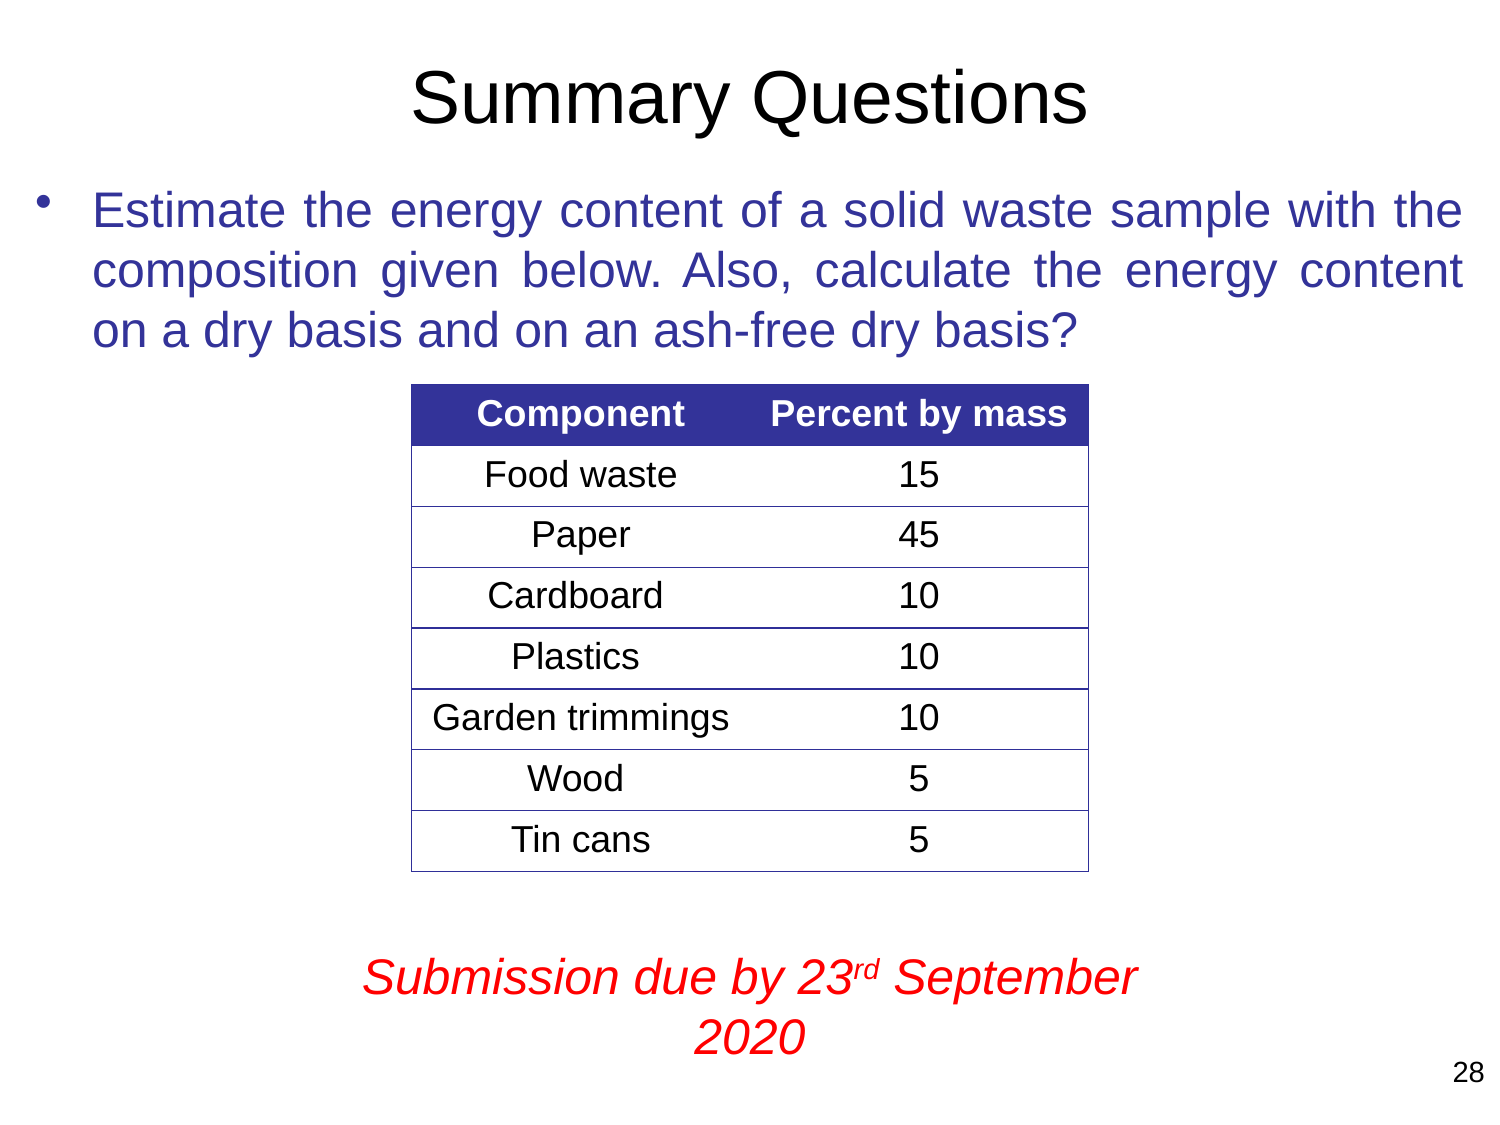

# Summary Questions
Estimate the energy content of a solid waste sample with the composition given below. Also, calculate the energy content on a dry basis and on an ash-free dry basis?
| Component | Percent by mass |
| --- | --- |
| Food waste | 15 |
| Paper | 45 |
| Cardboard | 10 |
| Plastics | 10 |
| Garden trimmings | 10 |
| Wood | 5 |
| Tin cans | 5 |
Submission due by 23rd September 2020
28